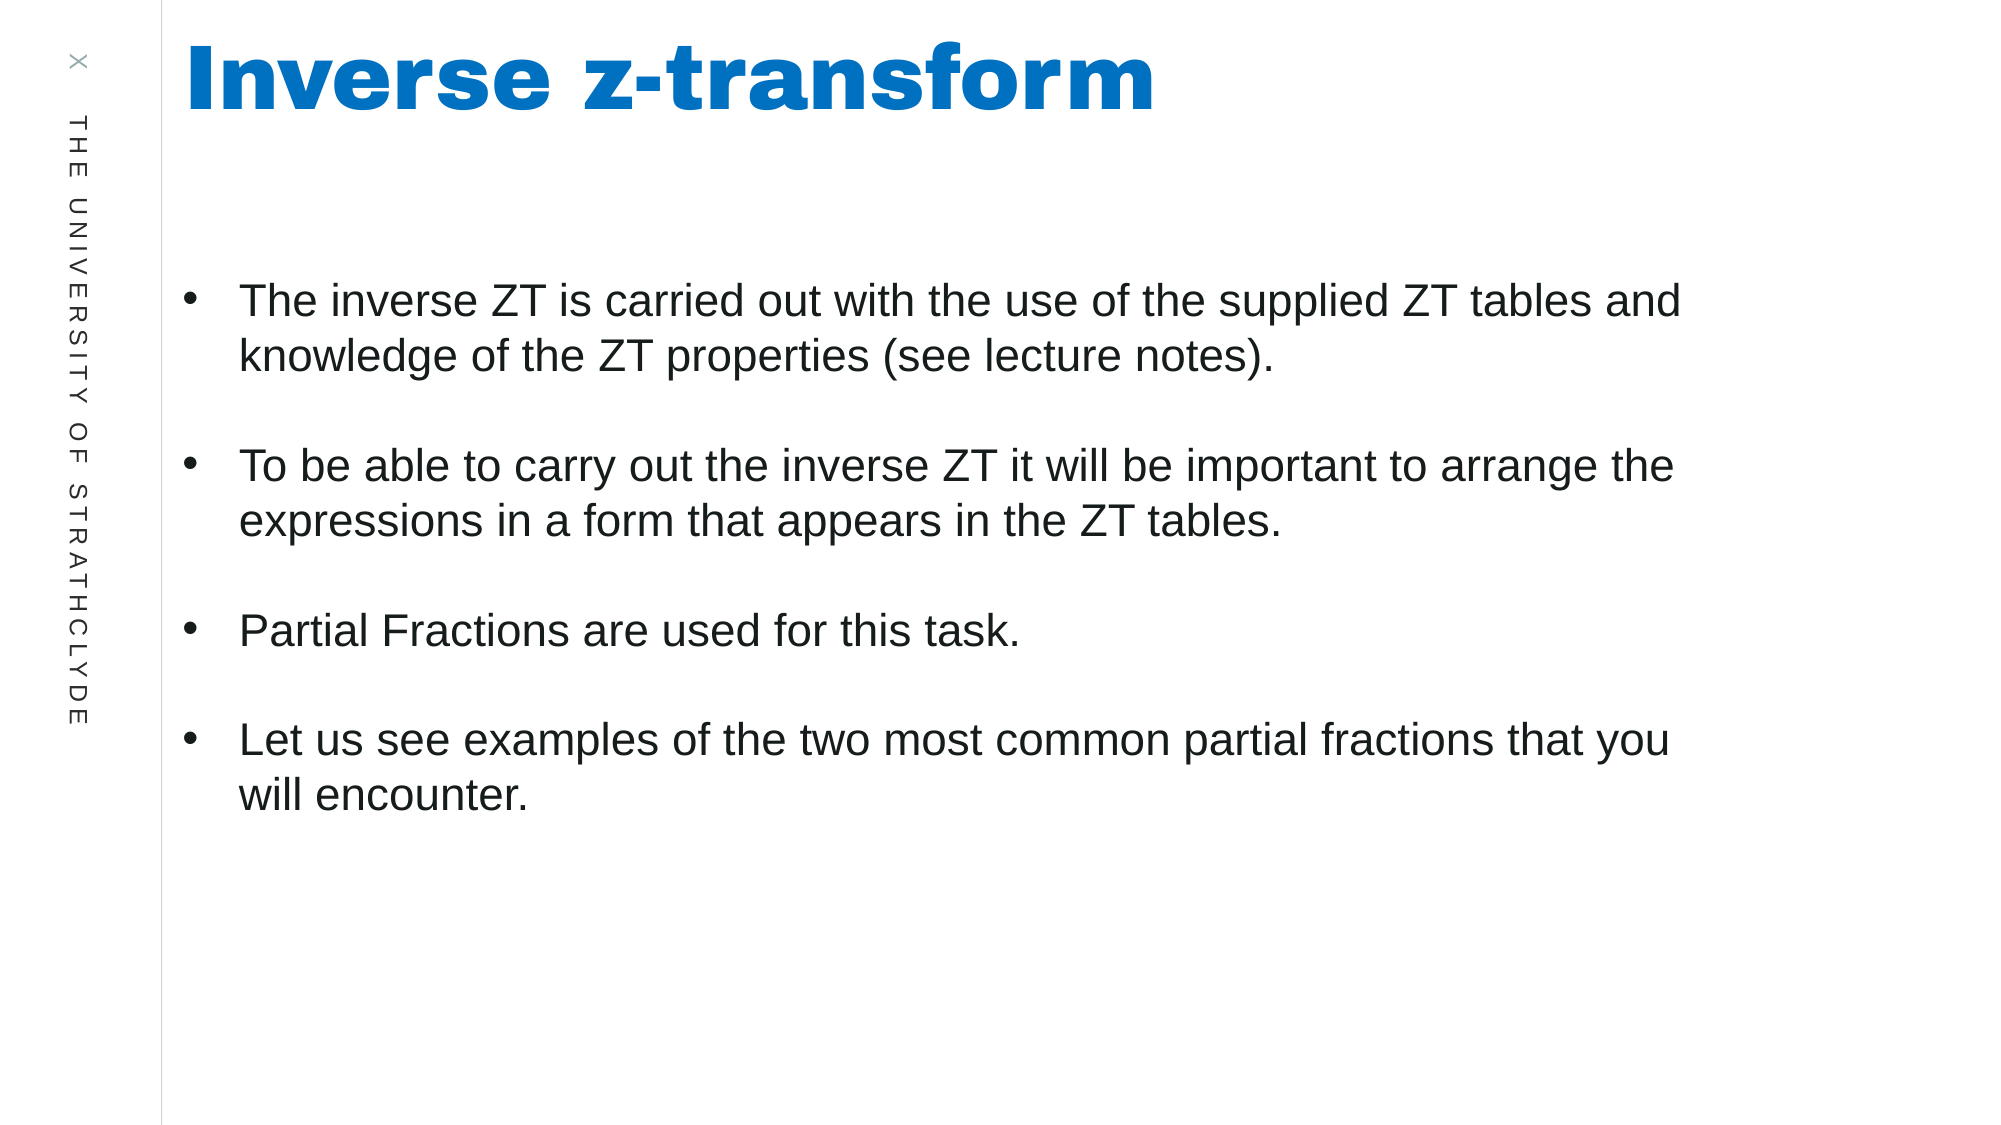

Inverse z-transform
The inverse ZT is carried out with the use of the supplied ZT tables and knowledge of the ZT properties (see lecture notes).

To be able to carry out the inverse ZT it will be important to arrange the expressions in a form that appears in the ZT tables.

Partial Fractions are used for this task.

Let us see examples of the two most common partial fractions that you will encounter.